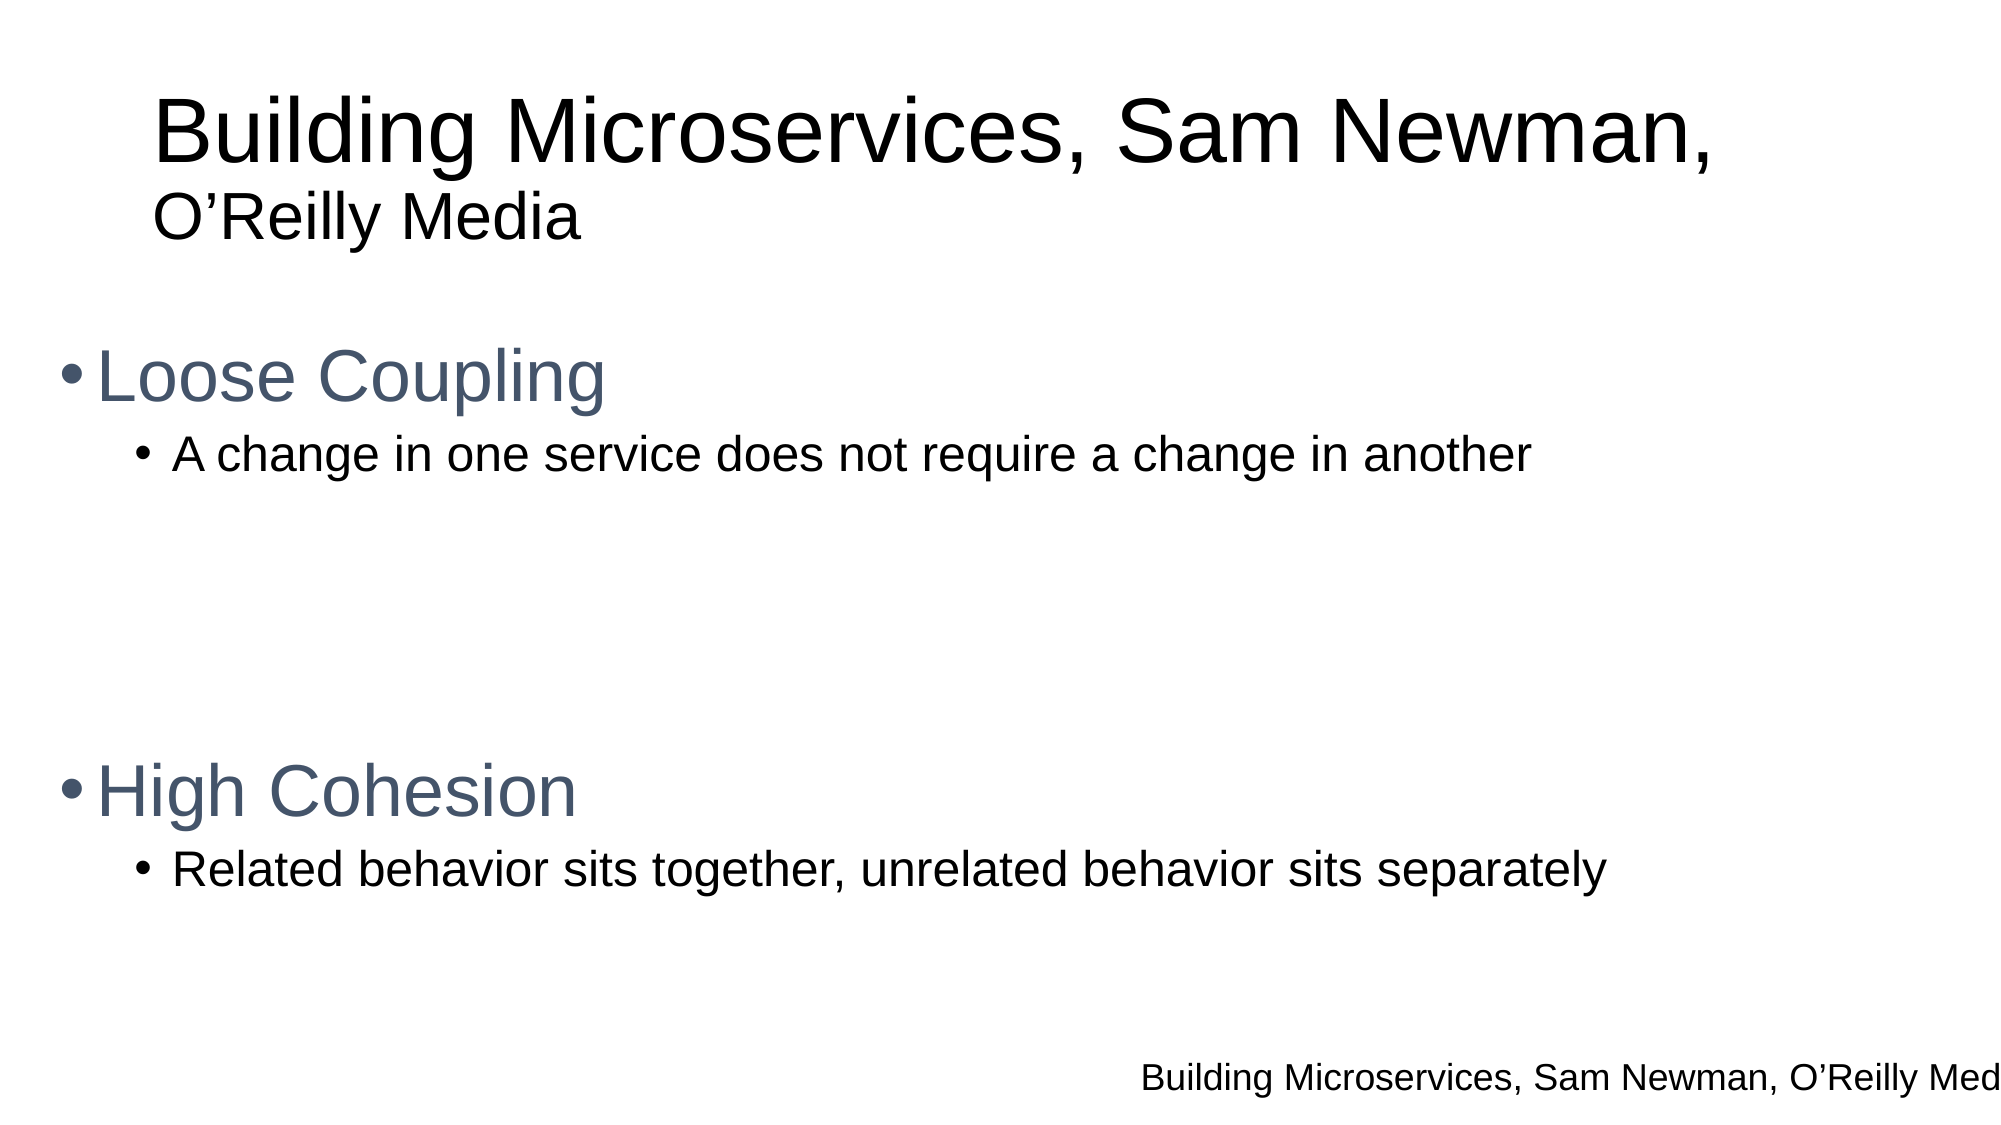

# Building Microservices, Sam Newman, O’Reilly Media
Loose Coupling
A change in one service does not require a change in another

High Cohesion
Related behavior sits together, unrelated behavior sits separately
Building Microservices, Sam Newman, O’Reilly Media